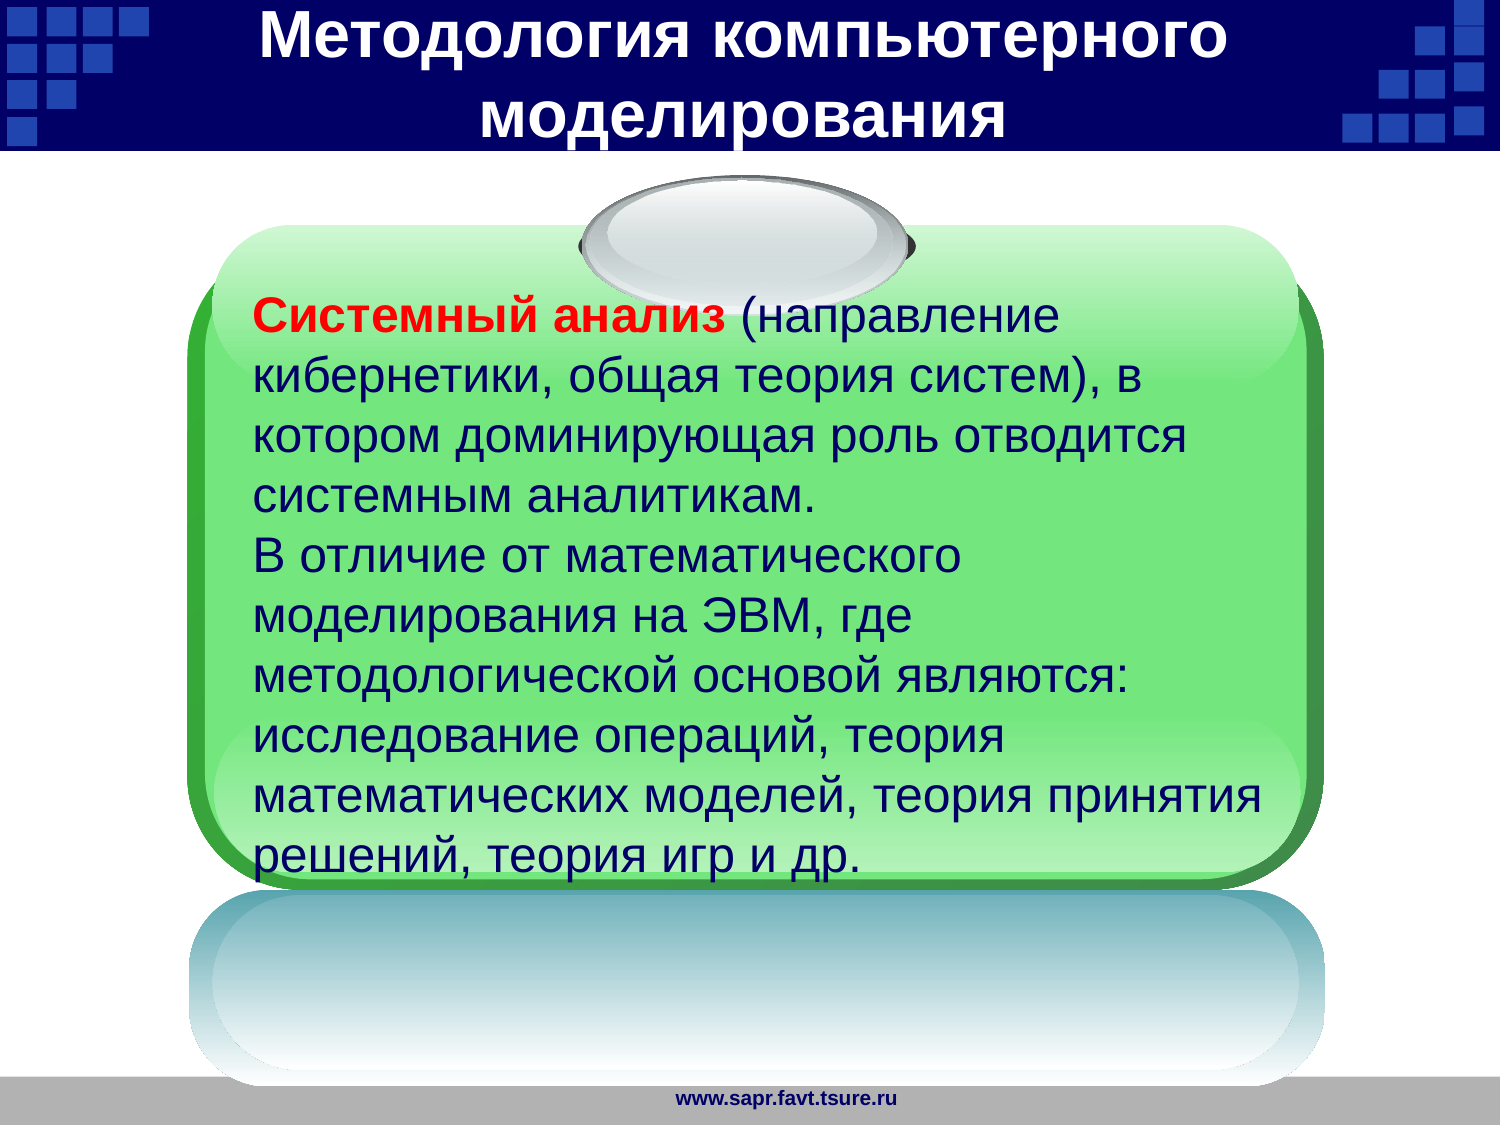

Методология компьютерного моделирования

Системный анализ (направление кибернетики, общая теория систем), в котором доминирующая роль отводится системным аналитикам.
В отличие от математического моделирования на ЭВМ, где методологической основой являются: исследование операций, теория математических моделей, теория принятия решений, теория игр и др.

www.sapr.favt.tsure.ru